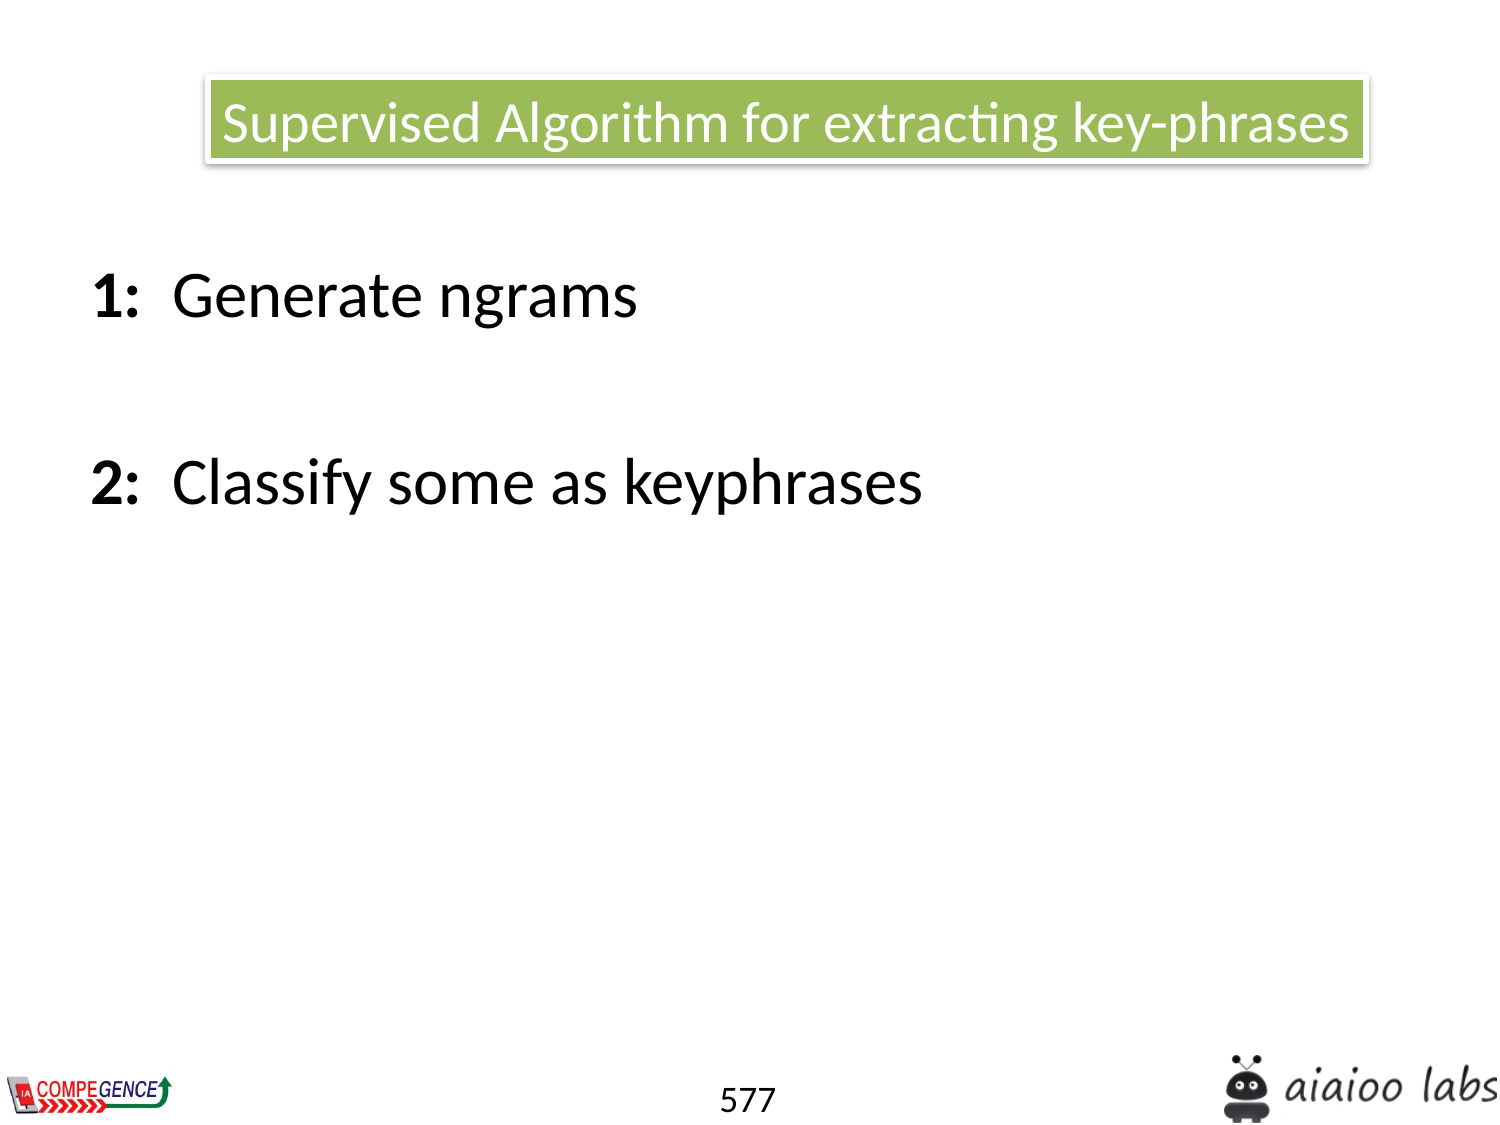

Supervised Algorithm for extracting key-phrases

1:  Generate ngrams

2:  Classify some as keyphrases